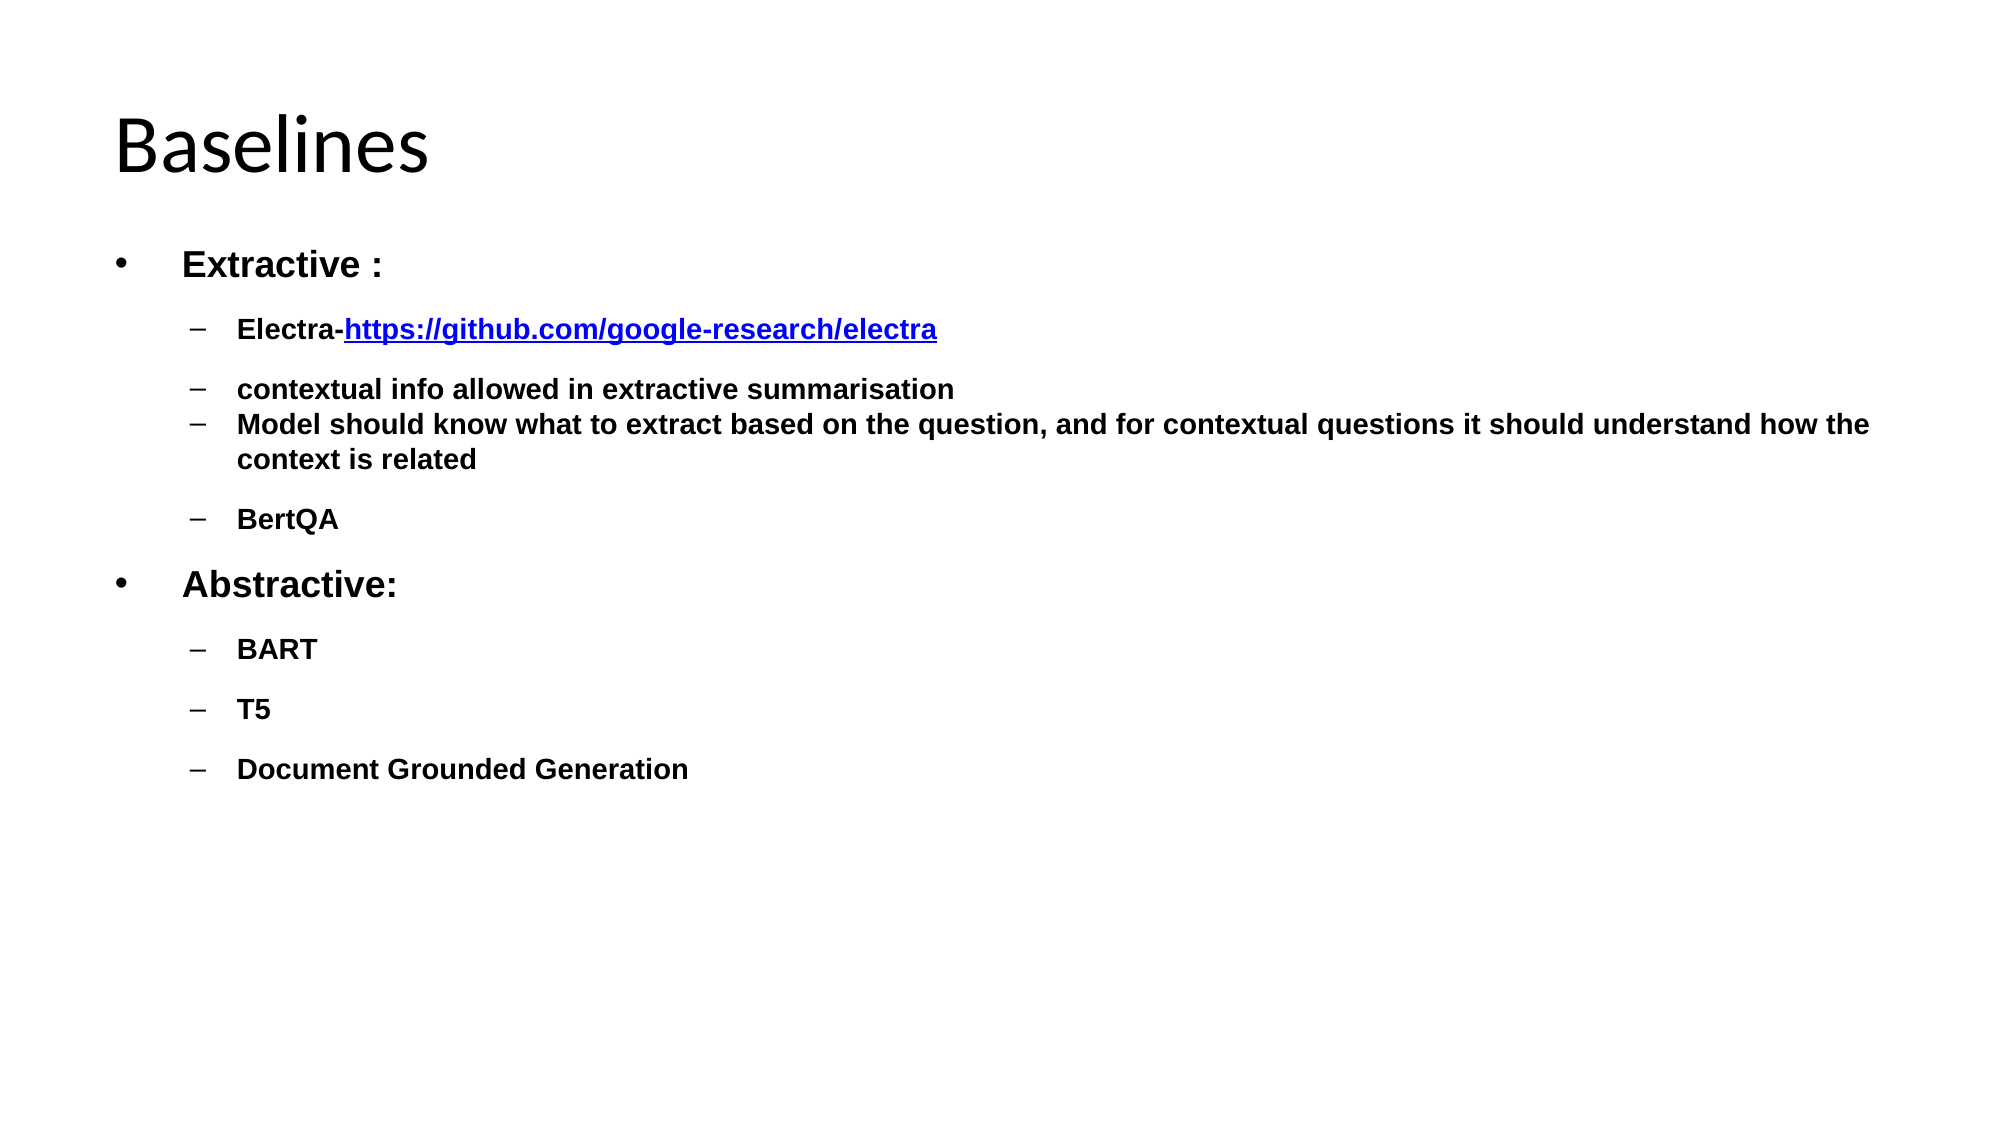

# Baselines
 Extractive :
Electra-https://github.com/google-research/electra
contextual info allowed in extractive summarisation
Model should know what to extract based on the question, and for contextual questions it should understand how the context is related
BertQA
 Abstractive:
BART
T5
Document Grounded Generation